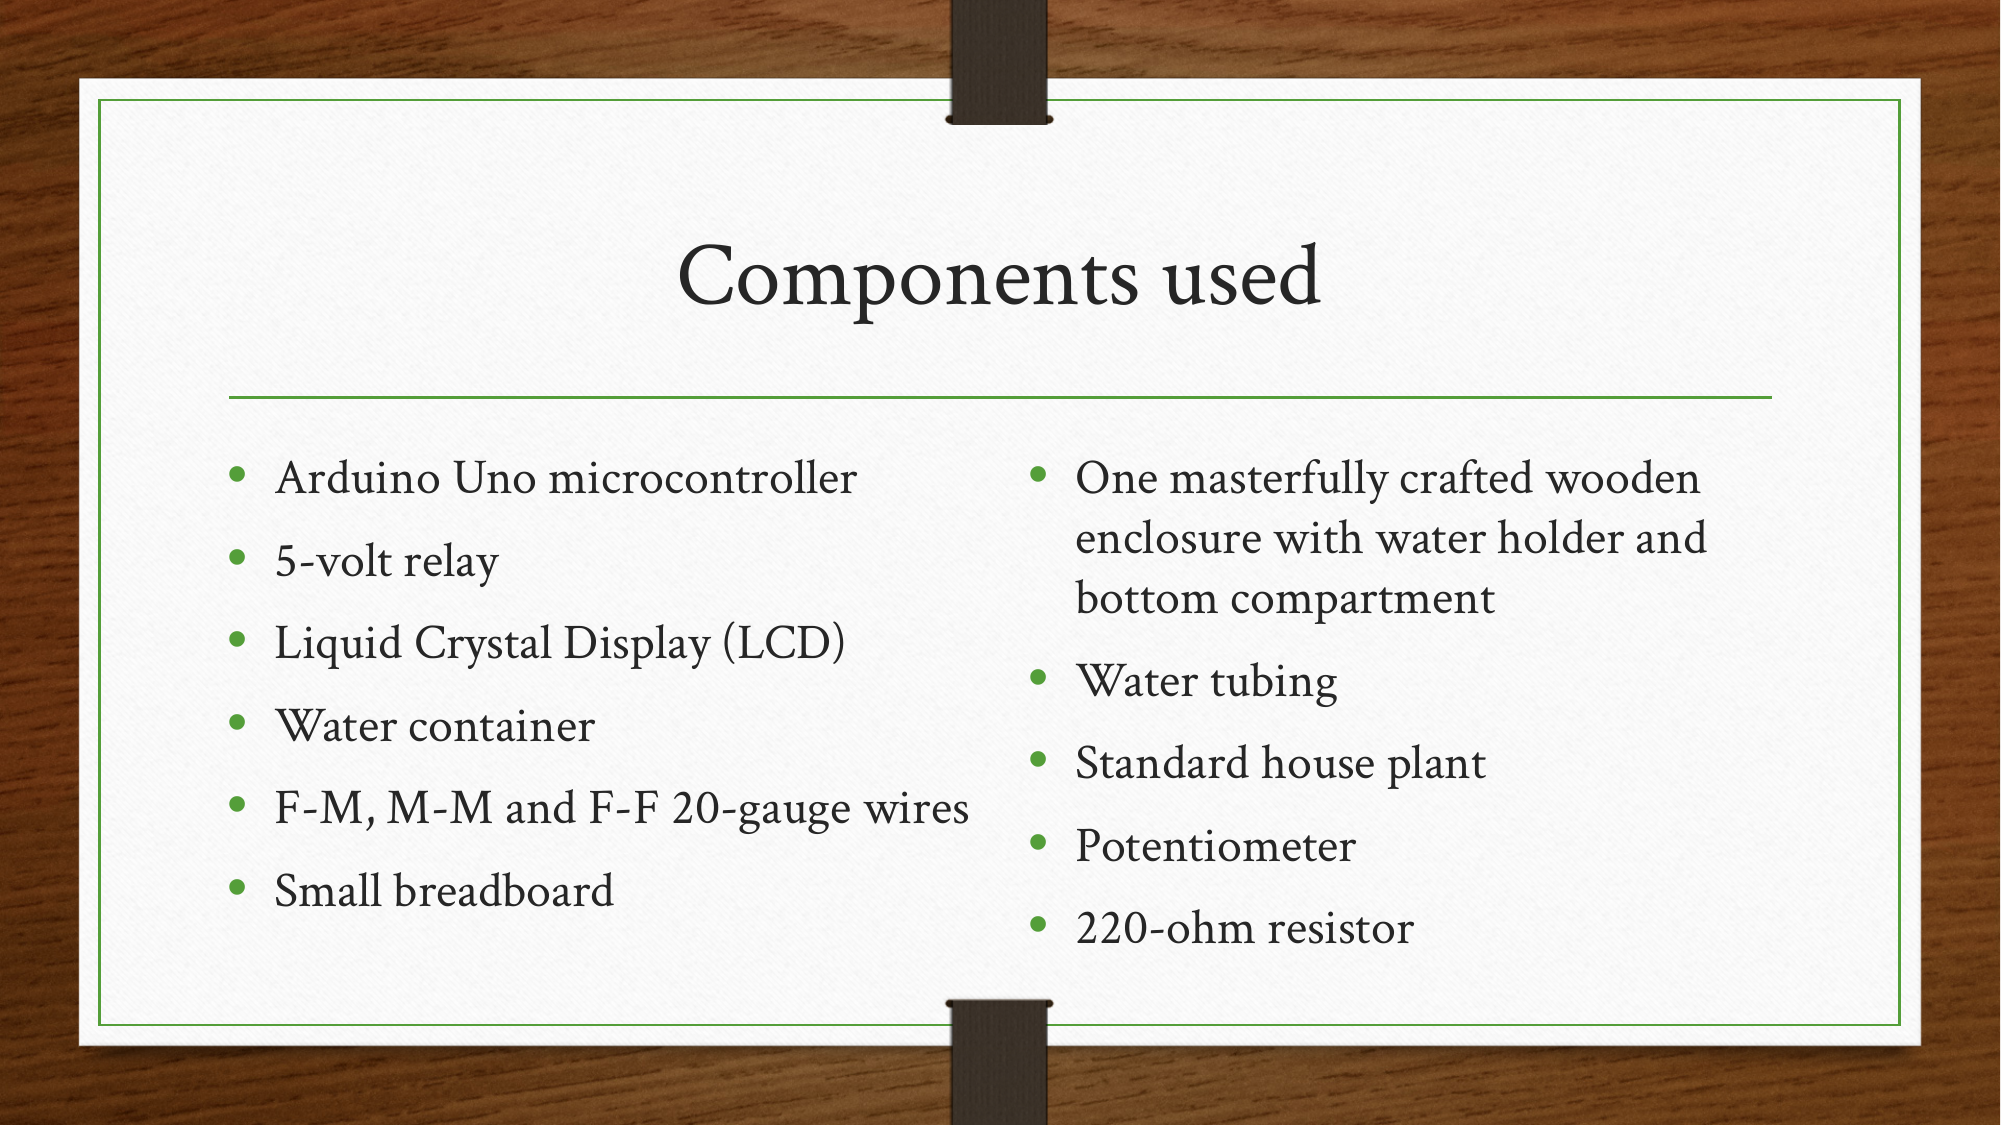

# Components used
Arduino Uno microcontroller
5-volt relay
Liquid Crystal Display (LCD)
Water container
F-M, M-M and F-F 20-gauge wires
Small breadboard

One masterfully crafted wooden enclosure with water holder and bottom compartment
Water tubing
Standard house plant
Potentiometer
220-ohm resistor